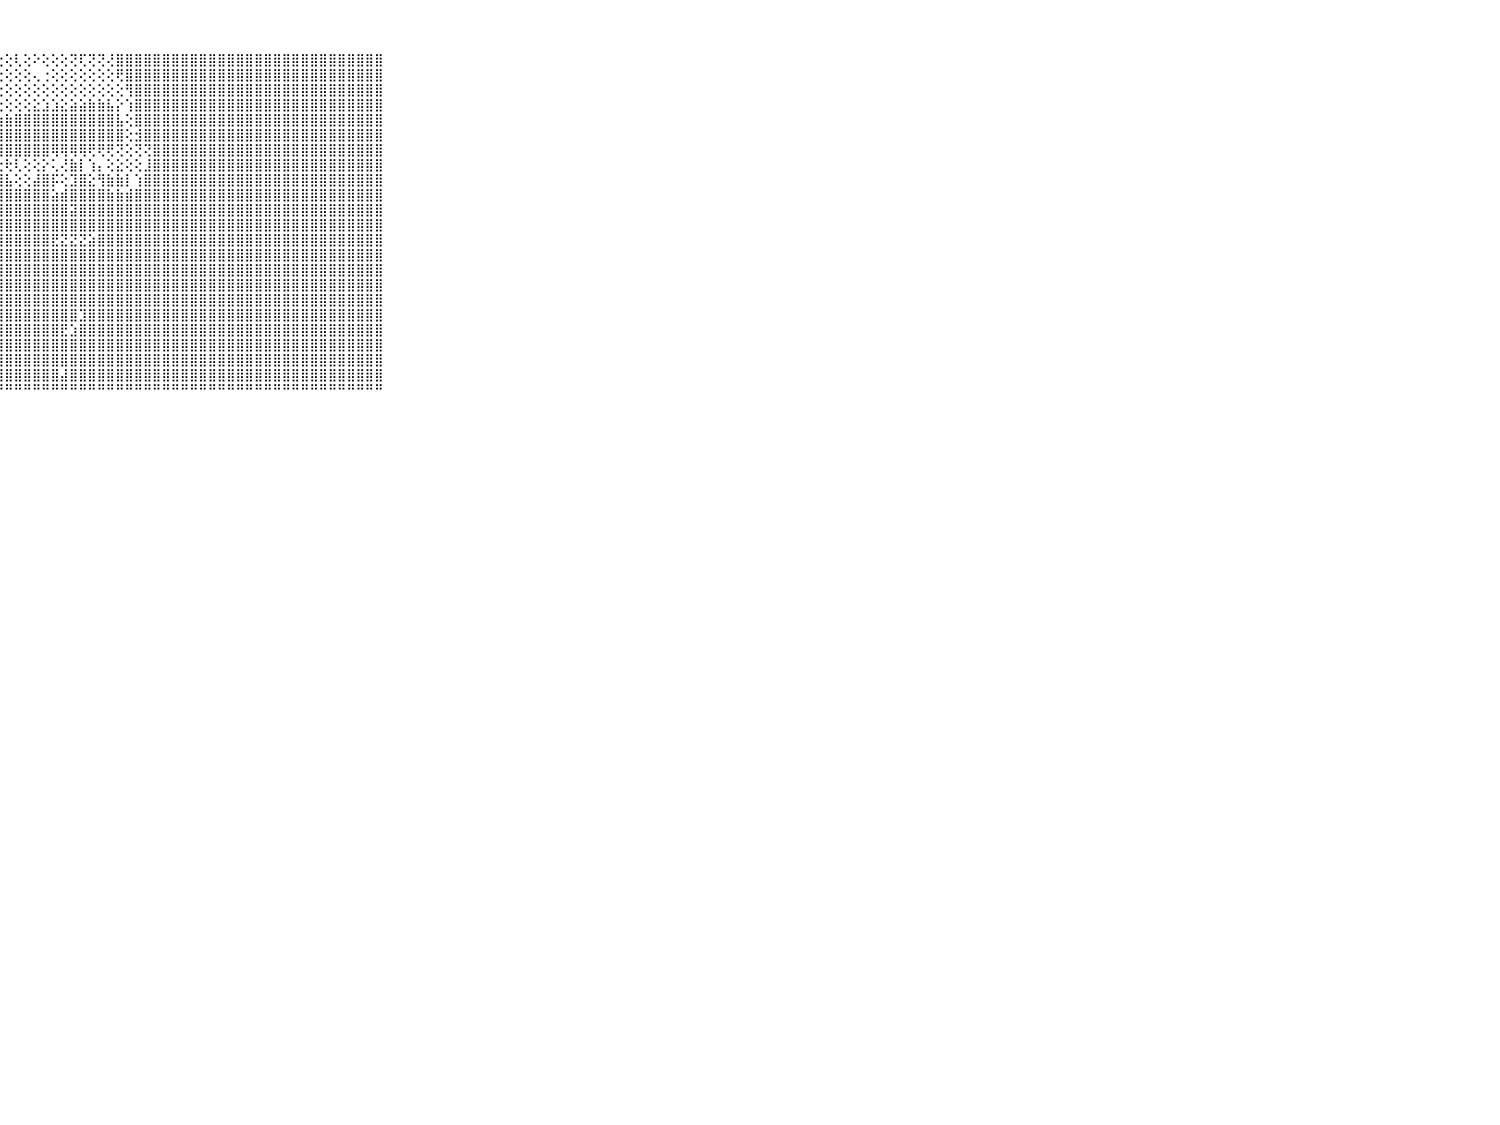

⠀⠀⠀⠀⠀⠀⠀⠀⠀⠀⠀⣿⣿⣿⣿⣿⣿⣿⣿⣿⣿⣿⣿⢫⢾⢟⢵⢕⢕⢇⢕⠕⢕⢕⢕⢝⢏⢝⢝⢜⣿⣿⣿⣿⣿⣿⣿⣿⣿⣿⣿⣿⣿⣿⣿⣿⣿⣿⣿⣿⣿⣿⣿⣿⣿⣿⣿⣿⣿⠀⠀⠀⠀⠀⠀⠀⠀⠀⠀⠀⠀
⠀⠀⠀⠀⠀⠀⠀⠀⠀⠀⠀⣿⣿⣿⣿⣿⣿⣿⣿⣿⡿⢏⣱⡟⢜⢕⢕⢕⢕⢕⢕⢄⢐⢕⢕⢕⢕⢕⢕⢕⢟⣿⣿⣿⣿⣿⣿⣿⣿⣿⣿⣿⣿⣿⣿⣿⣿⣿⣿⣿⣿⣿⣿⣿⣿⣿⣿⣿⣿⠀⠀⠀⠀⠀⠀⠀⠀⠀⠀⠀⠀
⠀⠀⠀⠀⠀⠀⠀⠀⠀⠀⠀⣿⣿⣿⣿⣿⣿⣿⣿⣿⡕⣵⣯⢇⢕⢕⢕⢕⢕⢕⢕⢕⢕⢕⢕⢕⢕⢕⢕⢕⢕⢻⣿⣿⣿⣿⣿⣿⣿⣿⣿⣿⣿⣿⣿⣿⣿⣿⣿⣿⣿⣿⣿⣿⣿⣿⣿⣿⣿⠀⠀⠀⠀⠀⠀⠀⠀⠀⠀⠀⠀
⠀⠀⠀⠀⠀⠀⠀⠀⠀⠀⠀⣿⣿⣿⣿⣿⣿⣿⣿⡇⢜⣕⢕⢕⢕⢕⢕⢕⢕⢕⢕⣕⣱⣱⣕⣵⣵⣷⣷⣧⡕⢱⣿⣿⣿⣿⣿⣿⣿⣿⣿⣿⣿⣿⣿⣿⣿⣿⣿⣿⣿⣿⣿⣿⣿⣿⣿⣿⣿⠀⠀⠀⠀⠀⠀⠀⠀⠀⠀⠀⠀
⠀⠀⠀⠀⠀⠀⠀⠀⠀⠀⠀⣿⣿⣿⣿⣿⣿⣿⣿⣷⢕⢕⢕⢕⢕⢕⢕⣵⣷⣿⣿⣿⣿⣿⣿⣿⣿⣿⣿⣿⣧⢕⣿⣿⣿⣿⣿⣿⣿⣿⣿⣿⣿⣿⣿⣿⣿⣿⣿⣿⣿⣿⣿⣿⣿⣿⣿⣿⣿⠀⠀⠀⠀⠀⠀⠀⠀⠀⠀⠀⠀
⠀⠀⠀⠀⠀⠀⠀⠀⠀⠀⠀⣿⣿⣿⣿⣿⣿⣿⣿⣿⡕⢕⢕⢕⢕⢱⢿⣿⣿⣿⣿⣿⣿⣿⣿⣿⣿⣿⣿⣿⣿⢕⣺⣿⣿⣿⣿⣿⣿⣿⣿⣿⣿⣿⣿⣿⣿⣿⣿⣿⣿⣿⣿⣿⣿⣿⣿⣿⣿⠀⠀⠀⠀⠀⠀⠀⠀⠀⠀⠀⠀
⠀⠀⠀⠀⠀⠀⠀⠀⠀⠀⠀⣿⣿⣿⣿⣿⣿⣿⣿⣿⡇⢕⢕⢕⢕⢕⢹⣿⣿⣿⣿⣿⣿⢿⢿⢿⢿⢟⢟⢟⢝⢕⢝⢝⣿⣿⣿⣿⣿⣿⣿⣿⣿⣿⣿⣿⣿⣿⣿⣿⣿⣿⣿⣿⣿⣿⣿⣿⣿⠀⠀⠀⠀⠀⠀⠀⠀⠀⠀⠀⠀
⠀⠀⠀⠀⠀⠀⠀⠀⠀⠀⠀⣿⣿⣿⣿⣿⣿⣿⣿⣿⣇⢕⢕⢕⢕⢕⢜⢕⢗⢇⢕⢕⡕⢅⢜⣷⡇⢱⡄⢕⣕⢕⢕⣸⣿⣿⣿⣿⣿⣿⣿⣿⣿⣿⣿⣿⣿⣿⣿⣿⣿⣿⣿⣿⣿⣿⣿⣿⣿⠀⠀⠀⠀⠀⠀⠀⠀⠀⠀⠀⠀
⠀⠀⠀⠀⠀⠀⠀⠀⠀⠀⠀⣿⣿⣿⣿⣿⣿⣿⣿⣿⣿⣕⡕⢕⢕⢱⣾⣿⣧⢕⢕⣼⣿⡯⢕⣹⣿⣕⢻⣷⣷⡇⢱⣿⣿⣿⣿⣿⣿⣿⣿⣿⣿⣿⣿⣿⣿⣿⣿⣿⣿⣿⣿⣿⣿⣿⣿⣿⣿⠀⠀⠀⠀⠀⠀⠀⠀⠀⠀⠀⠀
⠀⠀⠀⠀⠀⠀⠀⠀⠀⠀⠀⣿⣿⣿⣿⣿⣿⣿⣿⣿⣿⢿⣿⢷⣵⣿⣿⣿⣿⣿⣿⣿⣿⣵⣾⣿⣿⣿⣿⣷⣷⣾⣿⣿⣿⣿⣿⣿⣿⣿⣿⣿⣿⣿⣿⣿⣿⣿⣿⣿⣿⣿⣿⣿⣿⣿⣿⣿⣿⠀⠀⠀⠀⠀⠀⠀⠀⠀⠀⠀⠀
⠀⠀⠀⠀⠀⠀⠀⠀⠀⠀⠀⣿⣿⣿⣿⣿⣿⣿⣿⣿⣿⣾⣏⡕⢿⣿⣿⣿⣿⣿⣿⣿⣿⣿⣿⣽⣿⣿⣿⣿⣿⣿⣿⣿⣿⣿⣿⣿⣿⣿⣿⣿⣿⣿⣿⣿⣿⣿⣿⣿⣿⣿⣿⣿⣿⣿⣿⣿⣿⠀⠀⠀⠀⠀⠀⠀⠀⠀⠀⠀⠀
⠀⠀⠀⠀⠀⠀⠀⠀⠀⠀⠀⣿⣿⣿⣿⣿⣿⣿⣿⣿⣿⣿⣿⣿⣿⣿⣿⣿⣿⣿⣿⣿⣿⣿⣿⣿⣿⣿⣿⣿⣿⣿⣿⣿⣿⣿⣿⣿⣿⣿⣿⣿⣿⣿⣿⣿⣿⣿⣿⣿⣿⣿⣿⣿⣿⣿⣿⣿⣿⠀⠀⠀⠀⠀⠀⠀⠀⠀⠀⠀⠀
⠀⠀⠀⠀⠀⠀⠀⠀⠀⠀⠀⣿⣿⣿⣿⣿⣿⣿⣿⣿⣿⣿⣿⣿⣿⣿⣿⣿⣿⣿⣿⣿⣿⣟⣝⣝⣝⣵⣿⣿⣿⣿⣿⣿⣿⣿⣿⣿⣿⣿⣿⣿⣿⣿⣿⣿⣿⣿⣿⣿⣿⣿⣿⣿⣿⣿⣿⣿⣿⠀⠀⠀⠀⠀⠀⠀⠀⠀⠀⠀⠀
⠀⠀⠀⠀⠀⠀⠀⠀⠀⠀⠀⣿⣿⣿⣿⣿⣿⣿⣿⣿⣿⣿⣿⡏⢿⣿⣿⣿⣿⣿⣿⣿⣿⣿⣿⣿⣿⣿⣿⣿⣿⣿⣿⣿⣿⣿⣿⣿⣿⣿⣿⣿⣿⣿⣿⣿⣿⣿⣿⣿⣿⣿⣿⣿⣿⣿⣿⣿⣿⠀⠀⠀⠀⠀⠀⠀⠀⠀⠀⠀⠀
⠀⠀⠀⠀⠀⠀⠀⠀⠀⠀⠀⣿⣿⣿⣿⣿⣿⣿⣿⣿⣿⣿⣿⣿⣜⣿⣿⣿⣿⣿⣿⣿⣿⣿⣿⣿⣿⣿⣿⣿⣿⣿⣿⣿⣿⣿⣿⣿⣿⣿⣿⣿⣿⣿⣿⣿⣿⣿⣿⣿⣿⣿⣿⣿⣿⣿⣿⣿⣿⠀⠀⠀⠀⠀⠀⠀⠀⠀⠀⠀⠀
⠀⠀⠀⠀⠀⠀⠀⠀⠀⠀⠀⣿⣿⣿⣿⣿⣿⣿⣿⣿⣿⣿⣿⣿⣿⣿⣿⣿⣿⣿⣿⣿⣿⣿⣿⣿⣿⣿⣿⣿⣿⣿⣿⣿⣿⣿⣿⣿⣿⣿⣿⣿⣿⣿⣿⣿⣿⣿⣿⣿⣿⣿⣿⣿⣿⣿⣿⣿⣿⠀⠀⠀⠀⠀⠀⠀⠀⠀⠀⠀⠀
⠀⠀⠀⠀⠀⠀⠀⠀⠀⠀⠀⣿⣿⣿⣿⣿⣿⣿⣿⣿⣿⣿⣿⣿⣿⣿⣿⣿⣿⣿⣿⣿⣿⣿⣿⣿⣿⣿⣿⣿⣿⣿⣿⣿⣿⣿⣿⣿⣿⣿⣿⣿⣿⣿⣿⣿⣿⣿⣿⣿⣿⣿⣿⣿⣿⣿⣿⣿⣿⠀⠀⠀⠀⠀⠀⠀⠀⠀⠀⠀⠀
⠀⠀⠀⠀⠀⠀⠀⠀⠀⠀⠀⣿⣿⣿⣿⣿⣿⣿⣿⣿⣿⣿⣿⣿⣿⣿⣿⣿⣿⣿⣿⣿⣿⣿⣿⣿⣹⣿⣿⣿⣿⣿⣿⣿⣿⣿⣿⣿⣿⣿⣿⣿⣿⣿⣿⣿⣿⣿⣿⣿⣿⣿⣿⣿⣿⣿⣿⣿⣿⠀⠀⠀⠀⠀⠀⠀⠀⠀⠀⠀⠀
⠀⠀⠀⠀⠀⠀⠀⠀⠀⠀⠀⣿⣿⣿⣿⣿⣿⣿⣿⣿⣿⣿⣿⣿⣿⣿⣿⣿⣿⣿⣿⣿⣿⣿⣟⣱⣿⣿⣿⣿⣿⣿⣿⣿⣿⣿⣿⣿⣿⣿⣿⣿⣿⣿⣿⣿⣿⣿⣿⣿⣿⣿⣿⣿⣿⣿⣿⣿⣿⠀⠀⠀⠀⠀⠀⠀⠀⠀⠀⠀⠀
⠀⠀⠀⠀⠀⠀⠀⠀⠀⠀⠀⣿⣿⣿⣿⣿⣿⣿⣿⣿⣿⣿⣿⣿⣿⣿⣿⣿⣿⣿⣿⣿⣿⣿⣿⣿⣿⣿⣿⣿⣿⣿⣿⣿⣿⣿⣿⣿⣿⣿⣿⣿⣿⣿⣿⣿⣿⣿⣿⣿⣿⣿⣿⣿⣿⣿⣿⣿⣿⠀⠀⠀⠀⠀⠀⠀⠀⠀⠀⠀⠀
⠀⠀⠀⠀⠀⠀⠀⠀⠀⠀⠀⣿⣿⣿⣿⣿⣿⣿⣿⣿⣿⣿⣿⣿⣿⣿⣿⣿⣿⣿⣿⣿⣿⣿⣿⣿⣿⣿⣿⣿⣿⣿⣿⣿⣿⣿⣿⣿⣿⣿⣿⣿⣿⣿⣿⣿⣿⣿⣿⣿⣿⣿⣿⣿⣿⣿⣿⣿⣿⠀⠀⠀⠀⠀⠀⠀⠀⠀⠀⠀⠀
⠀⠀⠀⠀⠀⠀⠀⠀⠀⠀⠀⣿⣿⣿⣿⣿⣿⣿⣿⣿⣿⣿⣿⣿⣿⣿⣿⣿⣿⣿⣿⣿⣿⣿⣼⣿⣿⣿⣿⣿⣿⣿⣿⣿⣿⣿⣿⣿⣿⣿⣿⣿⣿⣿⣿⣿⣿⣿⣿⣿⣿⣿⣿⣿⣿⣿⣿⣿⣿⠀⠀⠀⠀⠀⠀⠀⠀⠀⠀⠀⠀
⠀⠀⠀⠀⠀⠀⠀⠀⠀⠀⠀⠛⠛⠛⠛⠛⠛⠛⠛⠛⠛⠛⠛⠛⠛⠛⠛⠛⠛⠛⠛⠛⠛⠛⠛⠛⠛⠛⠛⠛⠛⠛⠛⠛⠛⠛⠛⠛⠛⠛⠛⠛⠛⠛⠛⠛⠛⠛⠛⠛⠛⠛⠛⠛⠛⠛⠛⠛⠛⠀⠀⠀⠀⠀⠀⠀⠀⠀⠀⠀⠀